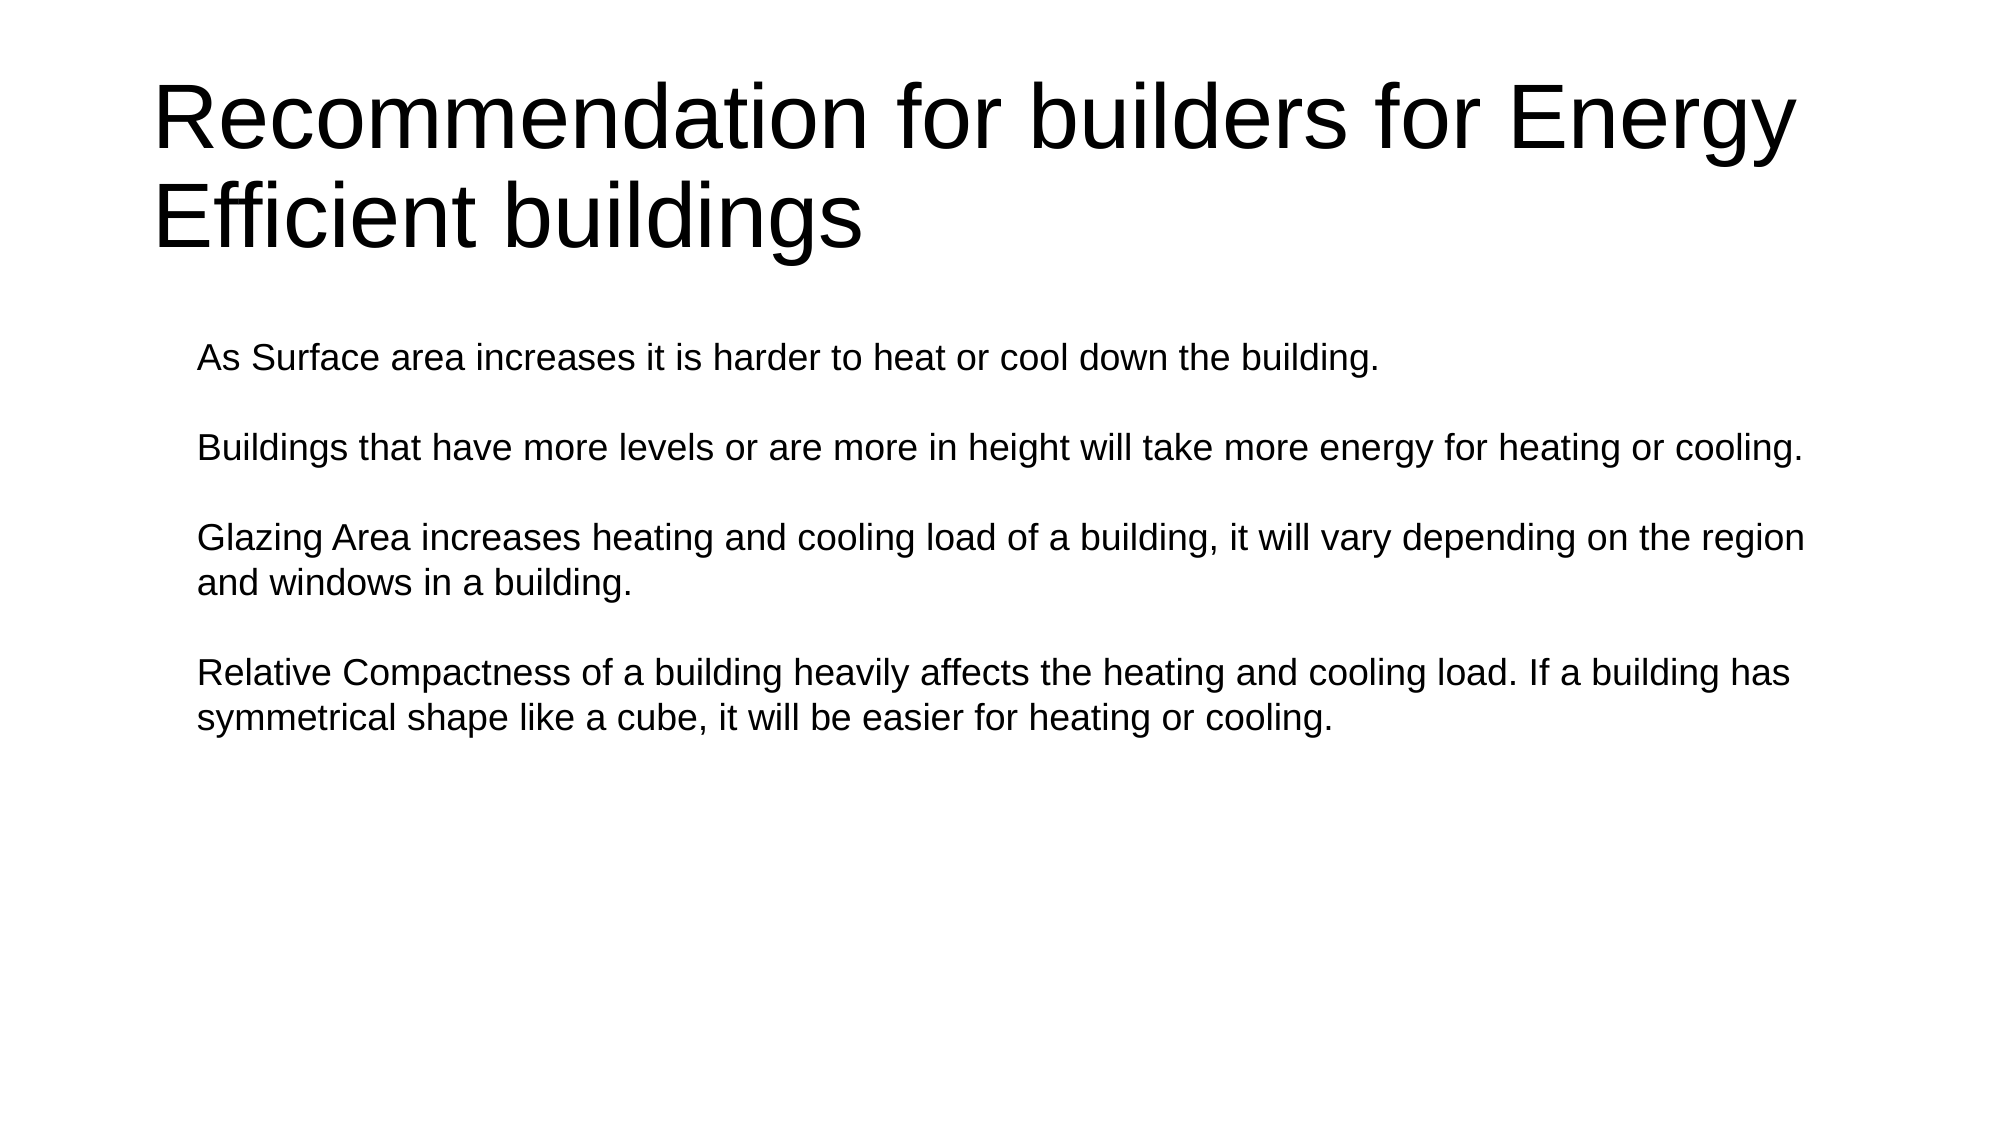

# Recommendation for builders for Energy Efficient buildings
As Surface area increases it is harder to heat or cool down the building.

Buildings that have more levels or are more in height will take more energy for heating or cooling.

Glazing Area increases heating and cooling load of a building, it will vary depending on the region and windows in a building.

Relative Compactness of a building heavily affects the heating and cooling load. If a building has symmetrical shape like a cube, it will be easier for heating or cooling.